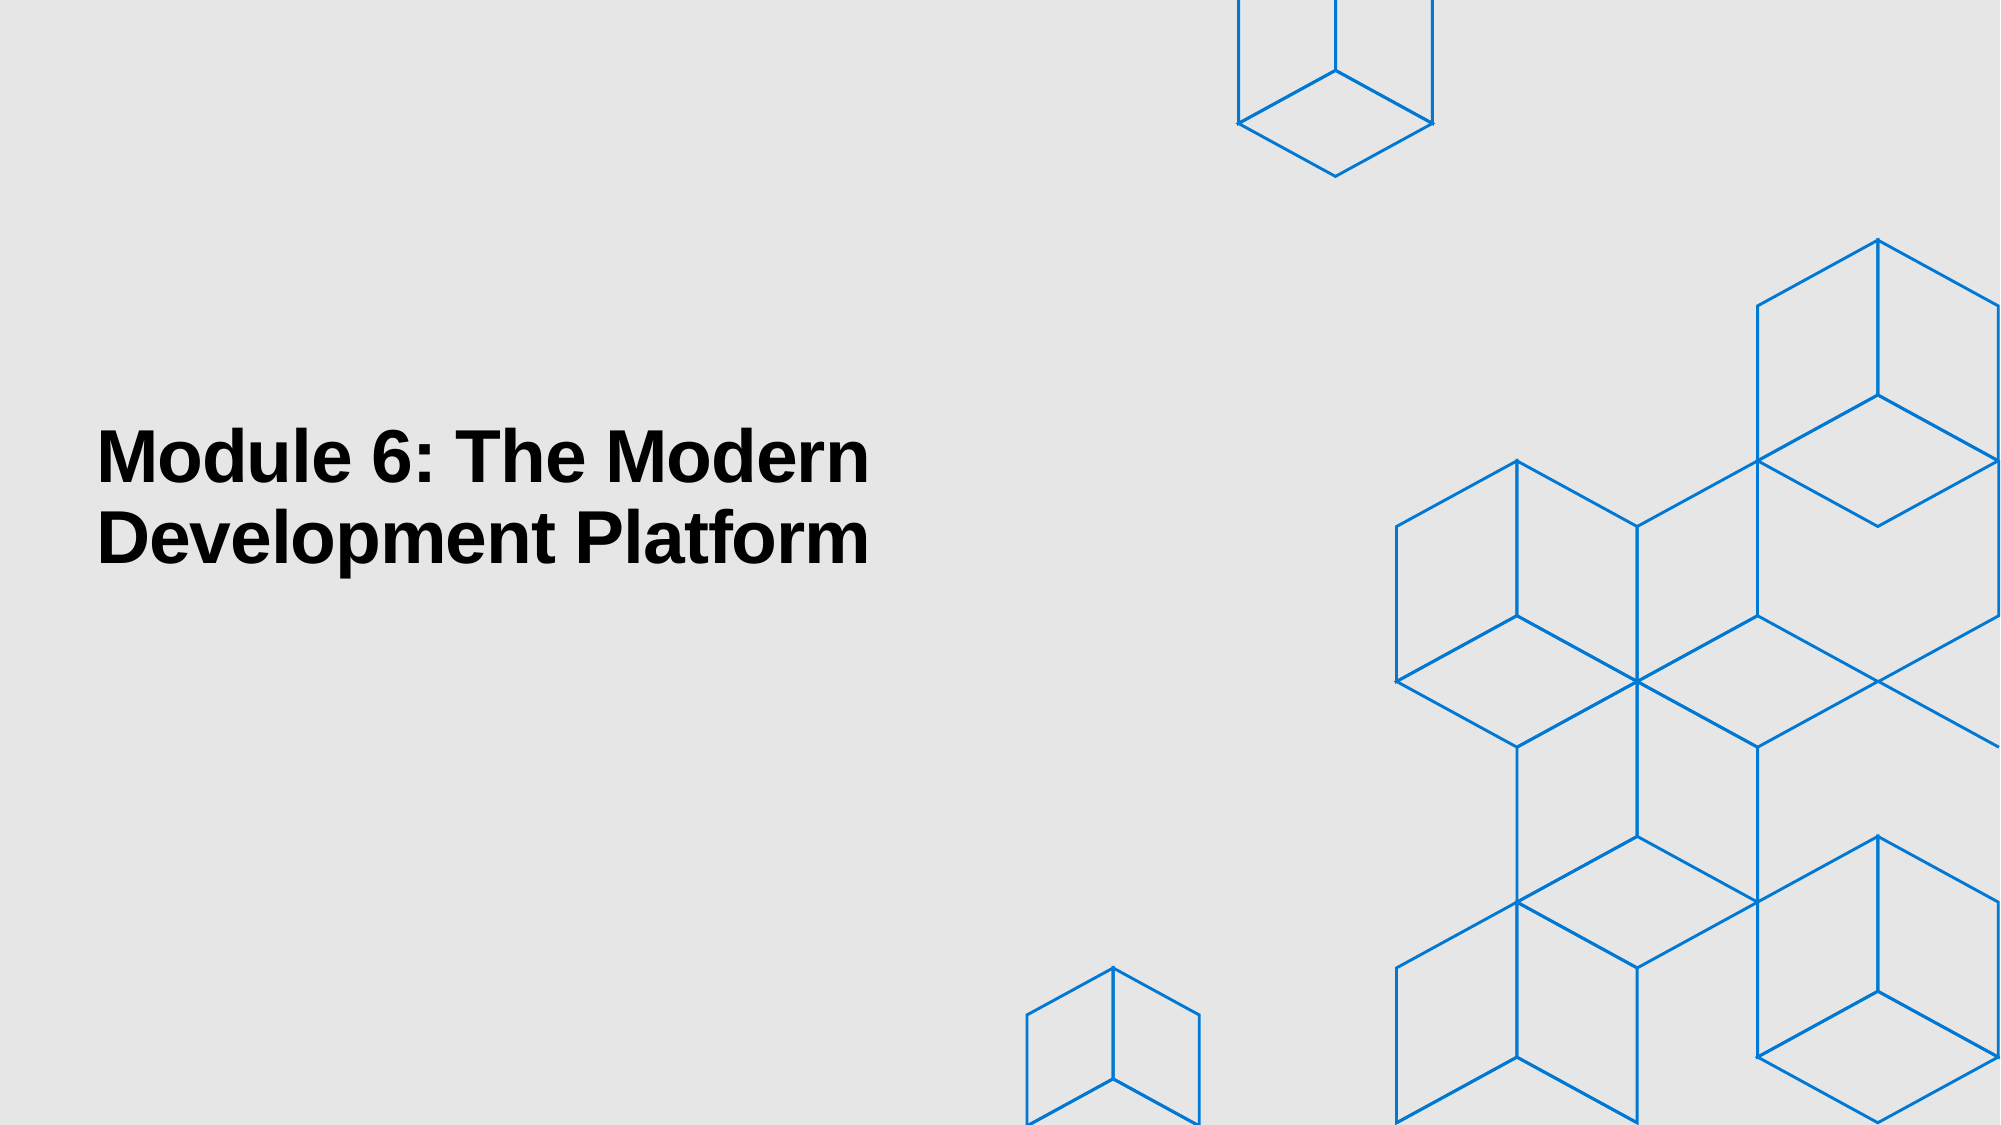

# Module 6: The Modern Development Platform